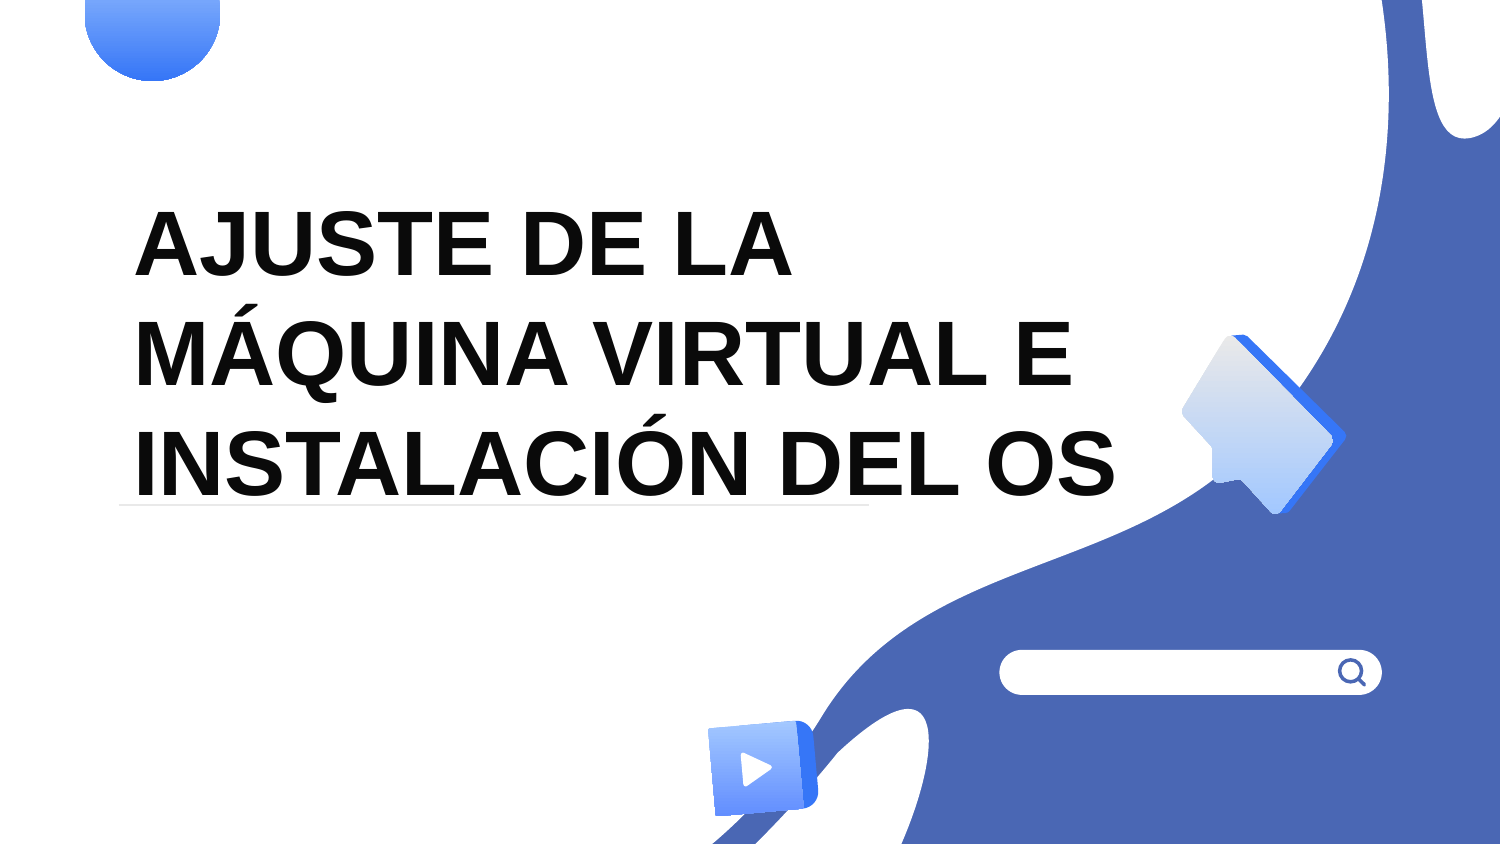

# AJUSTE DE LA MÁQUINA VIRTUAL E INSTALACIÓN DEL OS